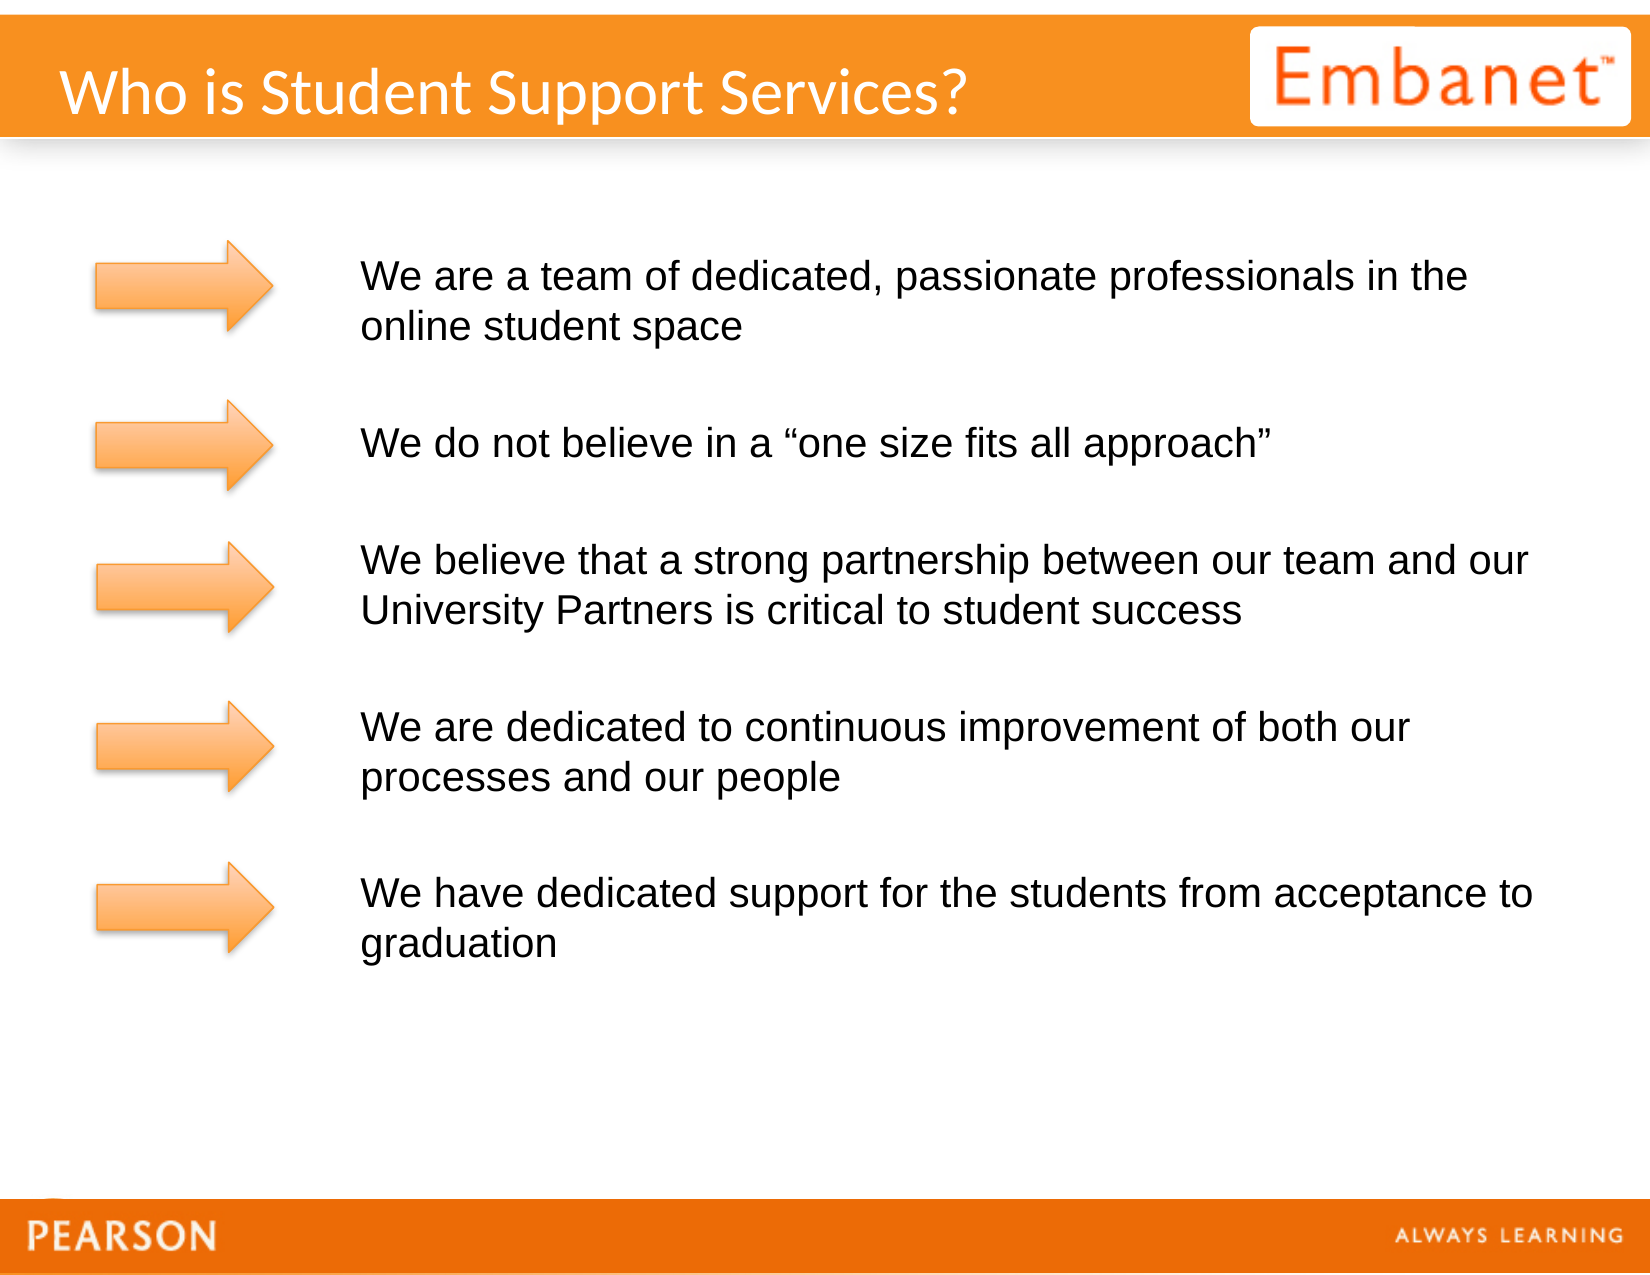

# Who is Student Support Services?

We are a team of dedicated, passionate professionals in the online student space

We do not believe in a “one size fits all approach”

We believe that a strong partnership between our team and our University Partners is critical to student success

We are dedicated to continuous improvement of both our processes and our people

We have dedicated support for the students from acceptance to graduation